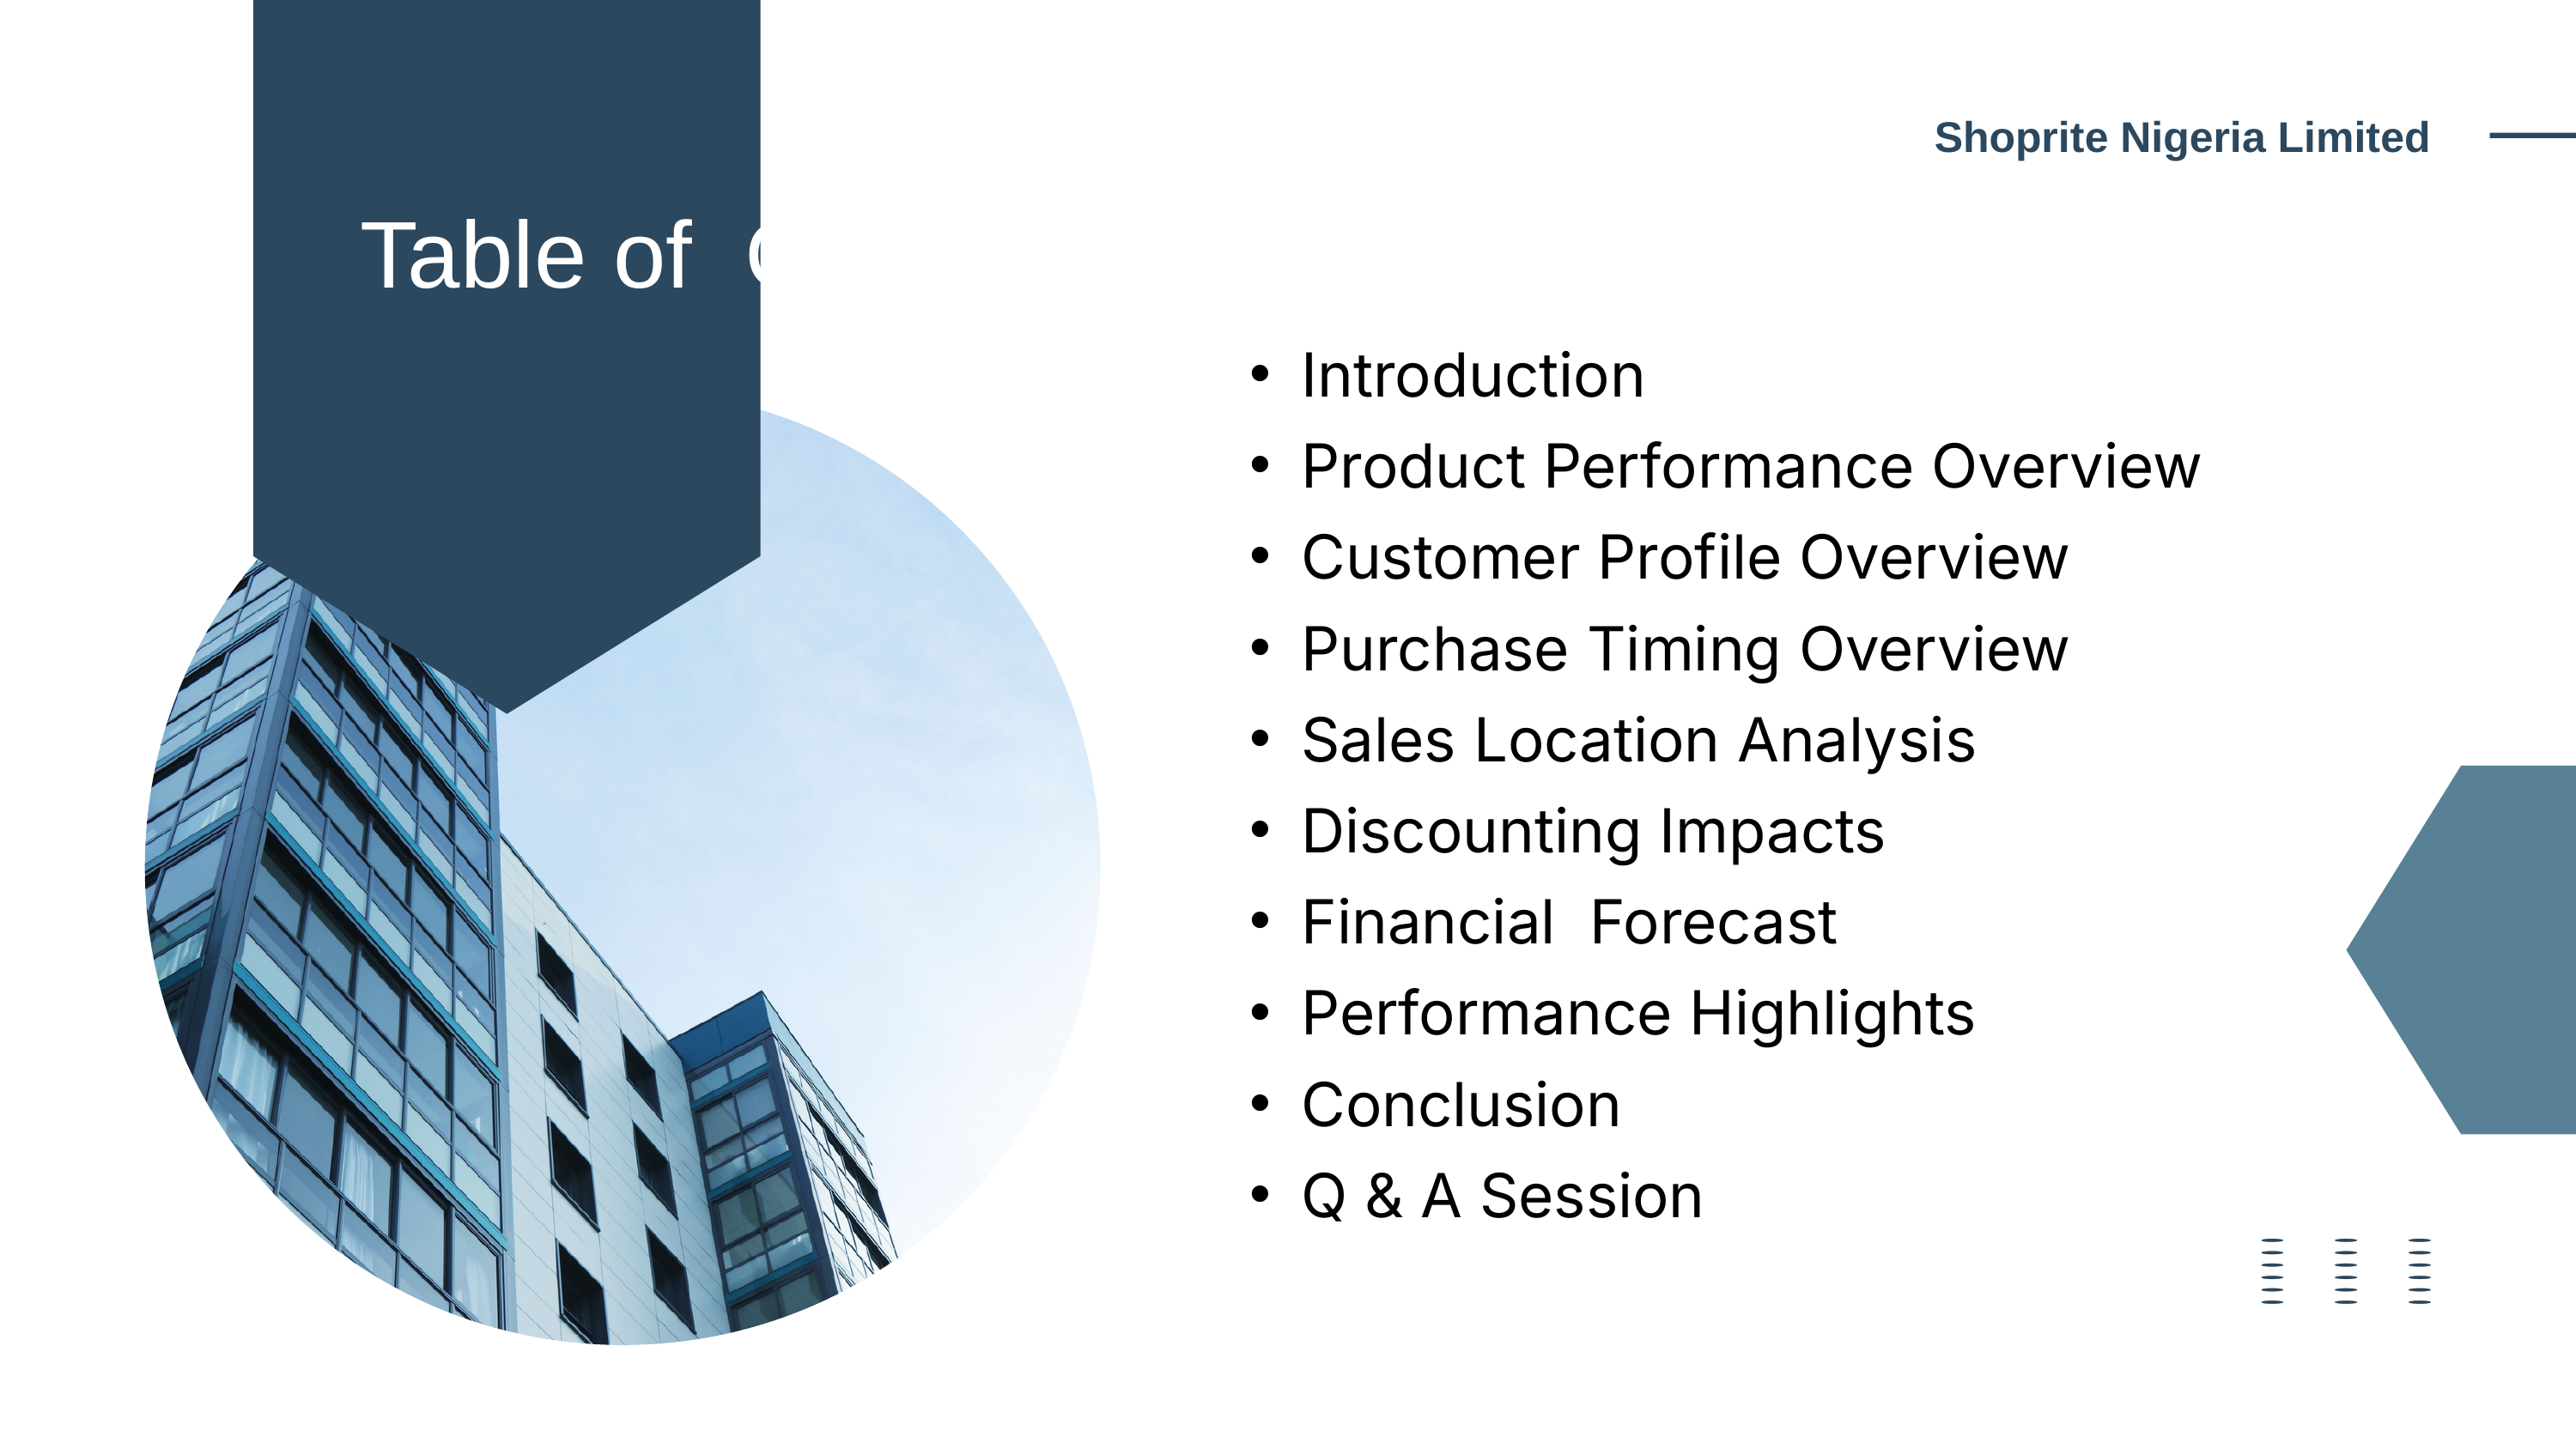

Shoprite Nigeria Limited

Table of  Contents
Introduction
Product Performance Overview
Customer Profile Overview
Purchase Timing Overview
Sales Location Analysis
Discounting Impacts
Financial  Forecast
Performance Highlights
Conclusion
Q & A Session